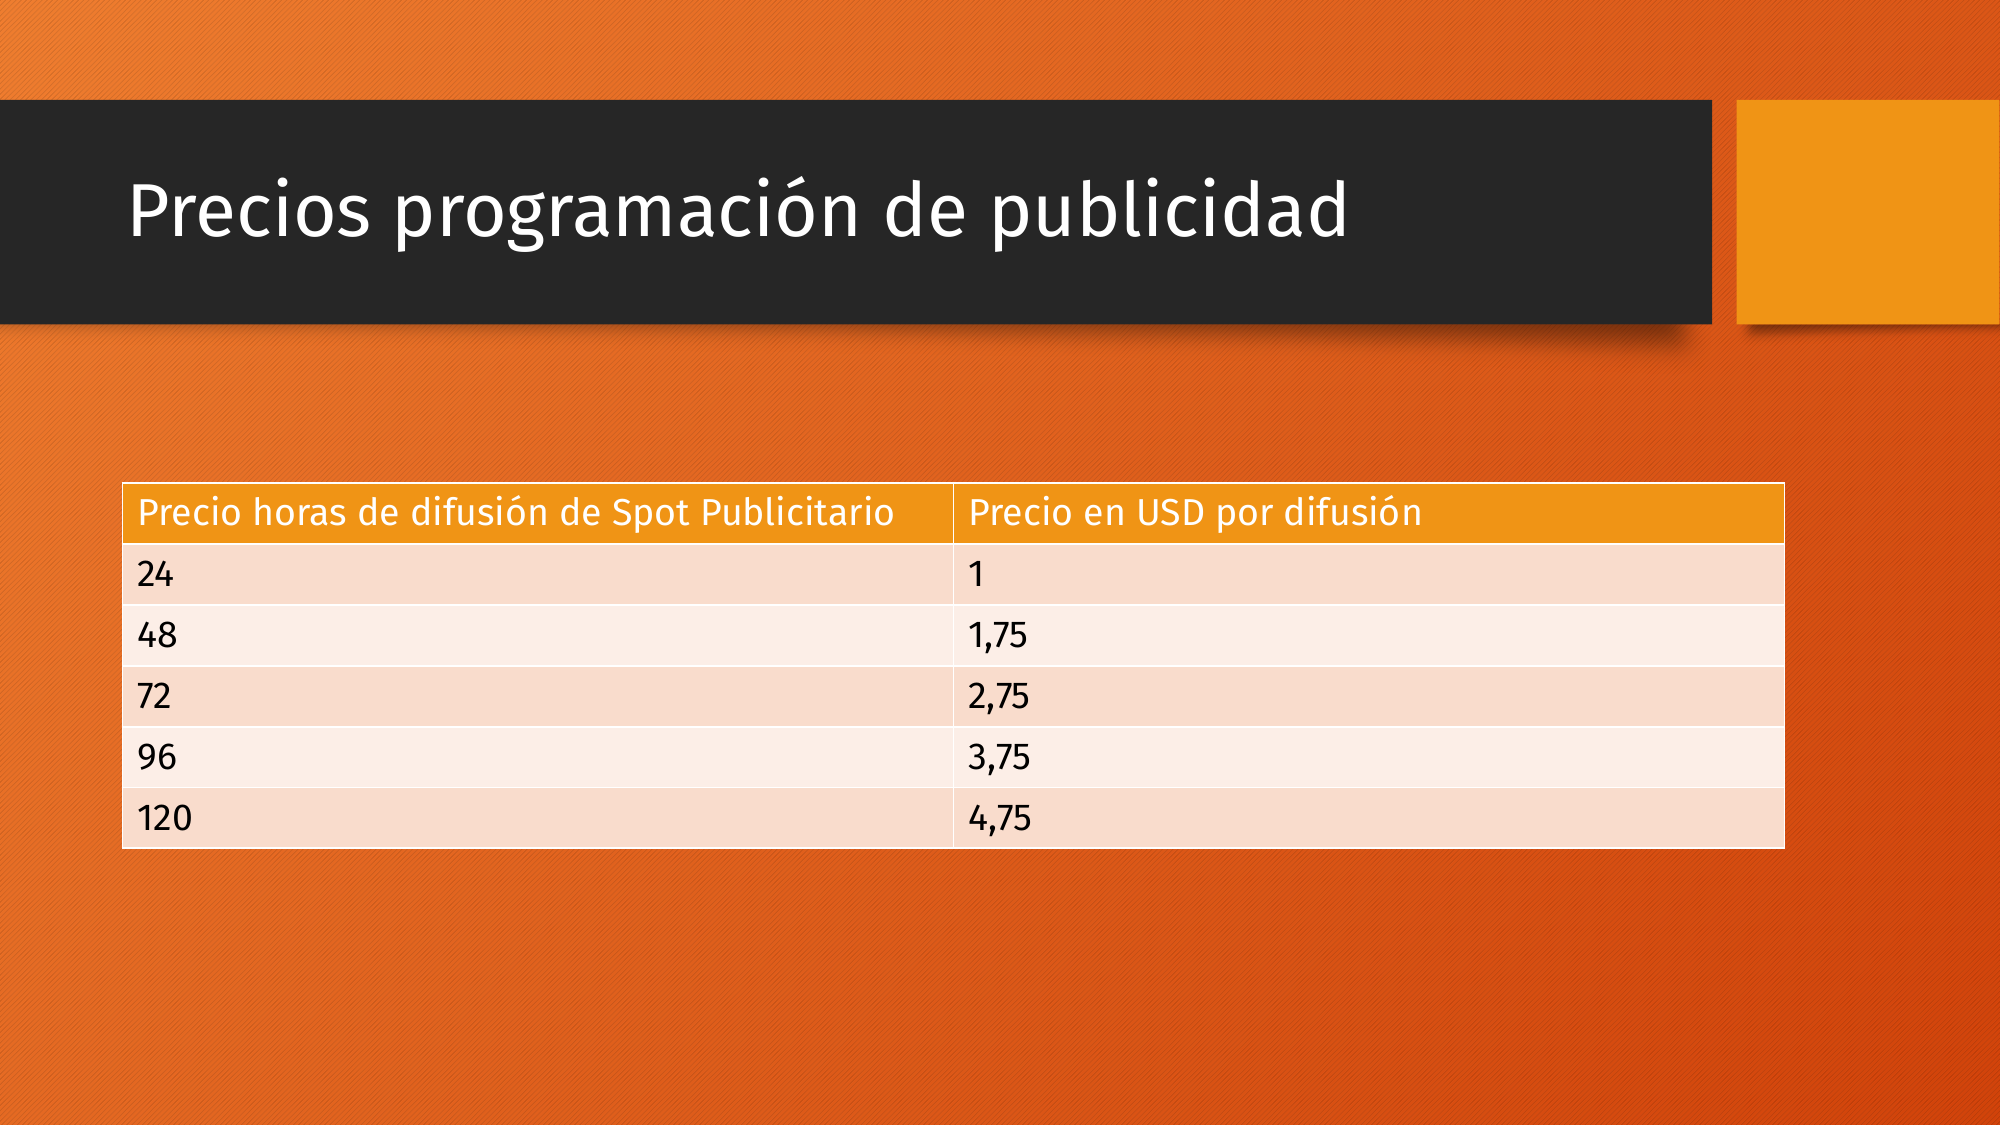

# Precios programación de publicidad
| Precio horas de difusión de Spot Publicitario | Precio en USD por difusión |
| --- | --- |
| 24 | 1 |
| 48 | 1,75 |
| 72 | 2,75 |
| 96 | 3,75 |
| 120 | 4,75 |